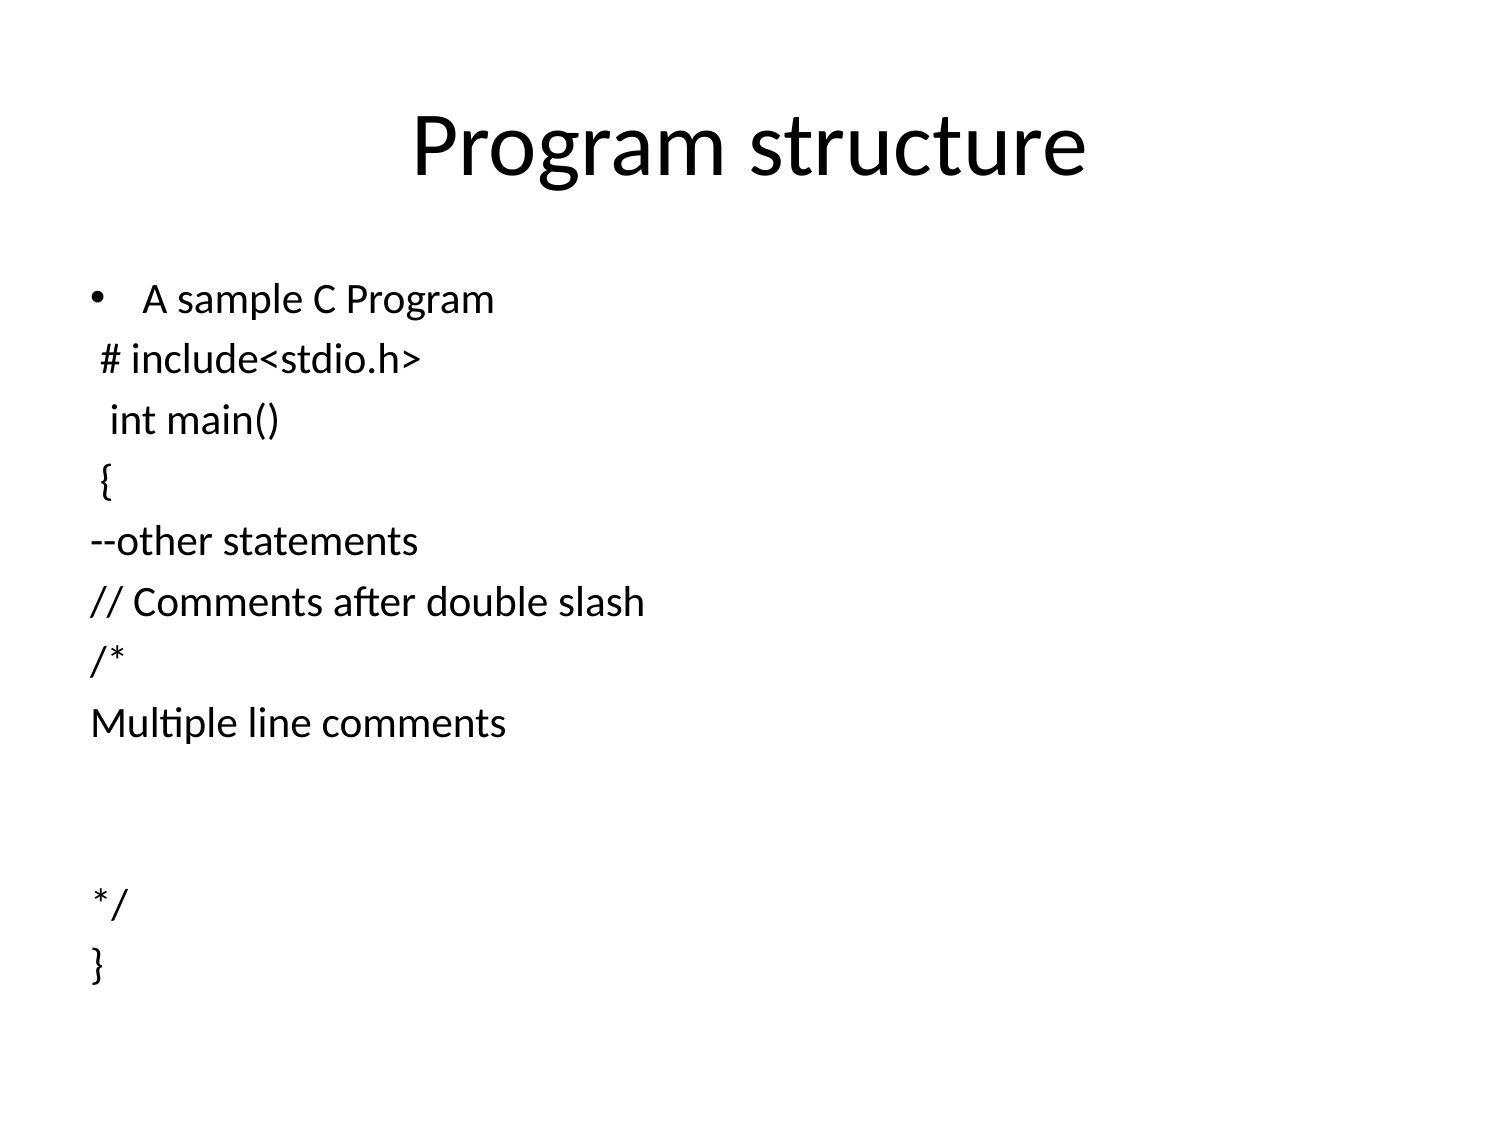

# Program structure
A sample C Program
 # include<stdio.h>
  int main()
 {
--other statements
// Comments after double slash
/*
Multiple line comments

*/
}